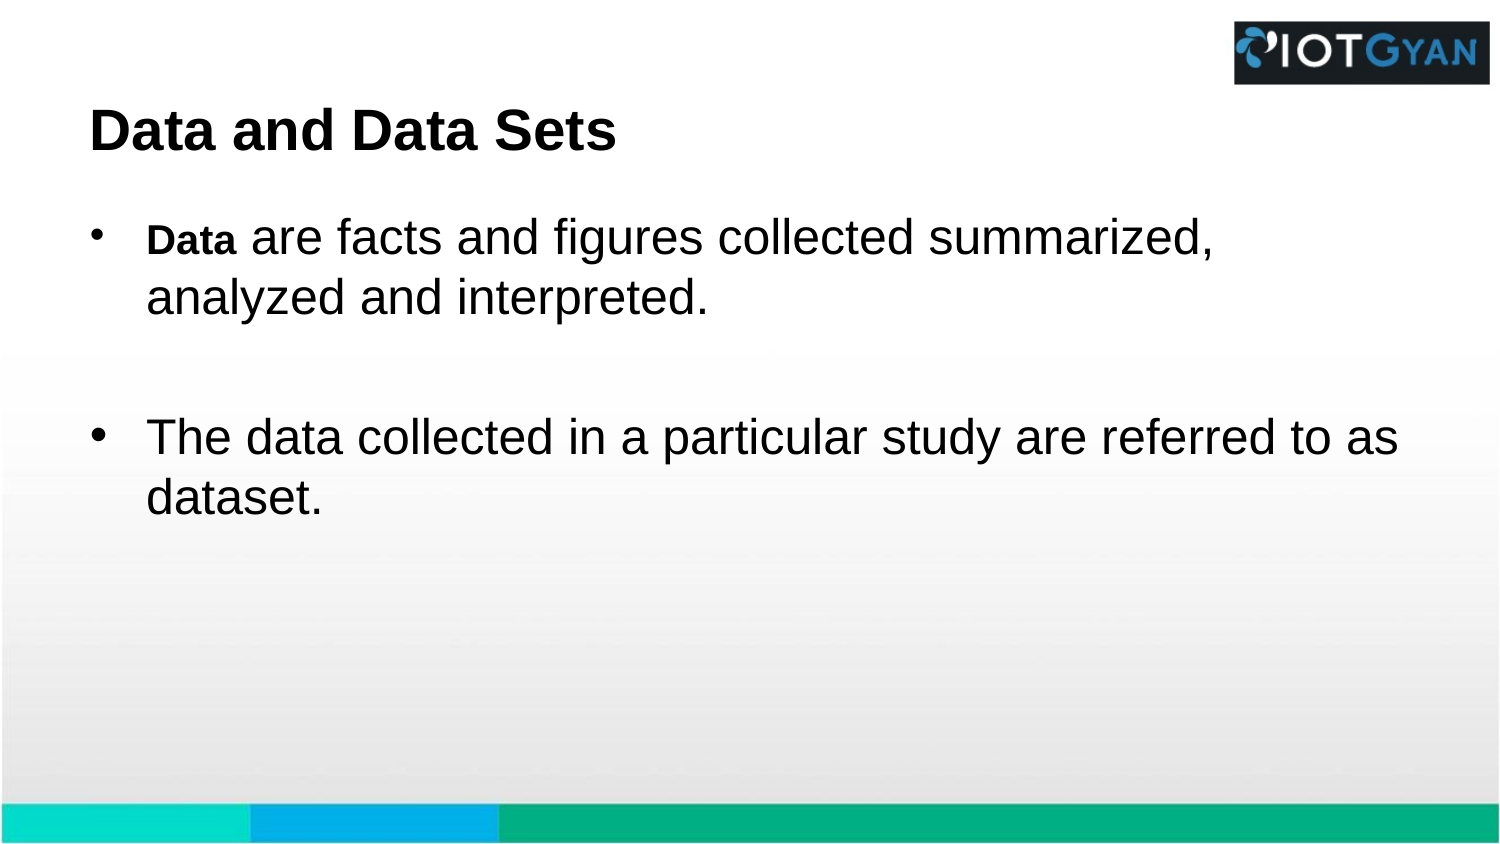

# Data and Data Sets
Data are facts and figures collected summarized, analyzed and interpreted.

The data collected in a particular study are referred to as dataset.